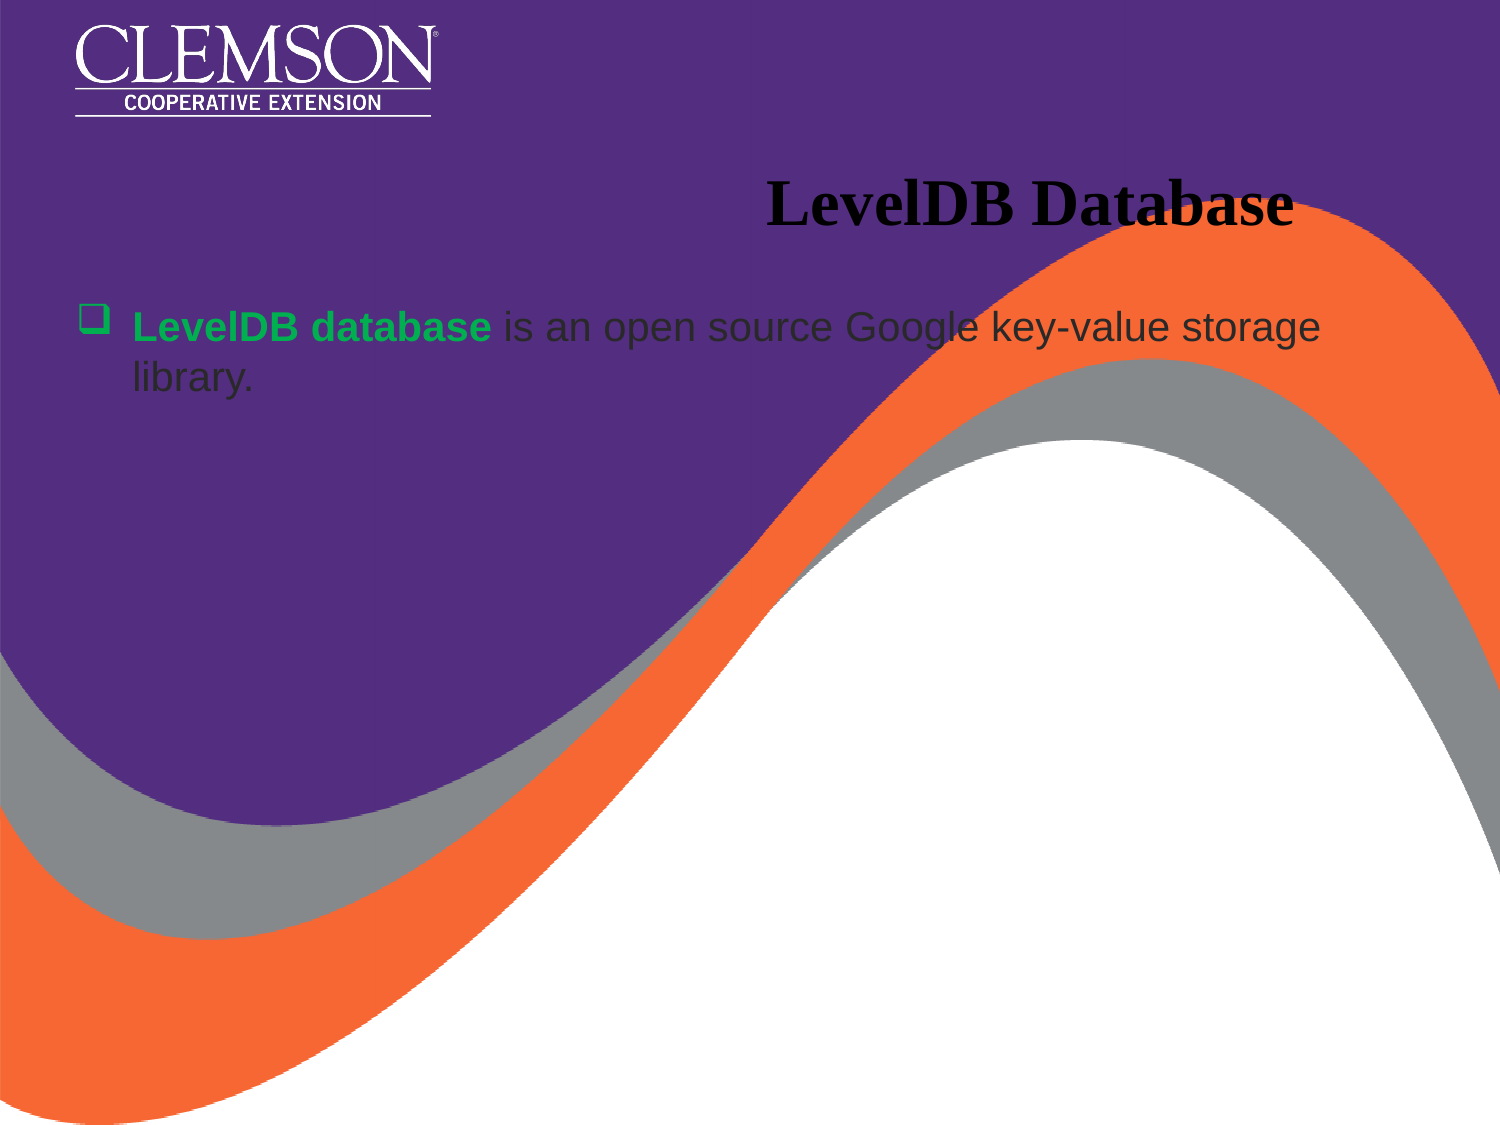

#
LevelDB Database
LevelDB database is an open source Google key-value storage library.